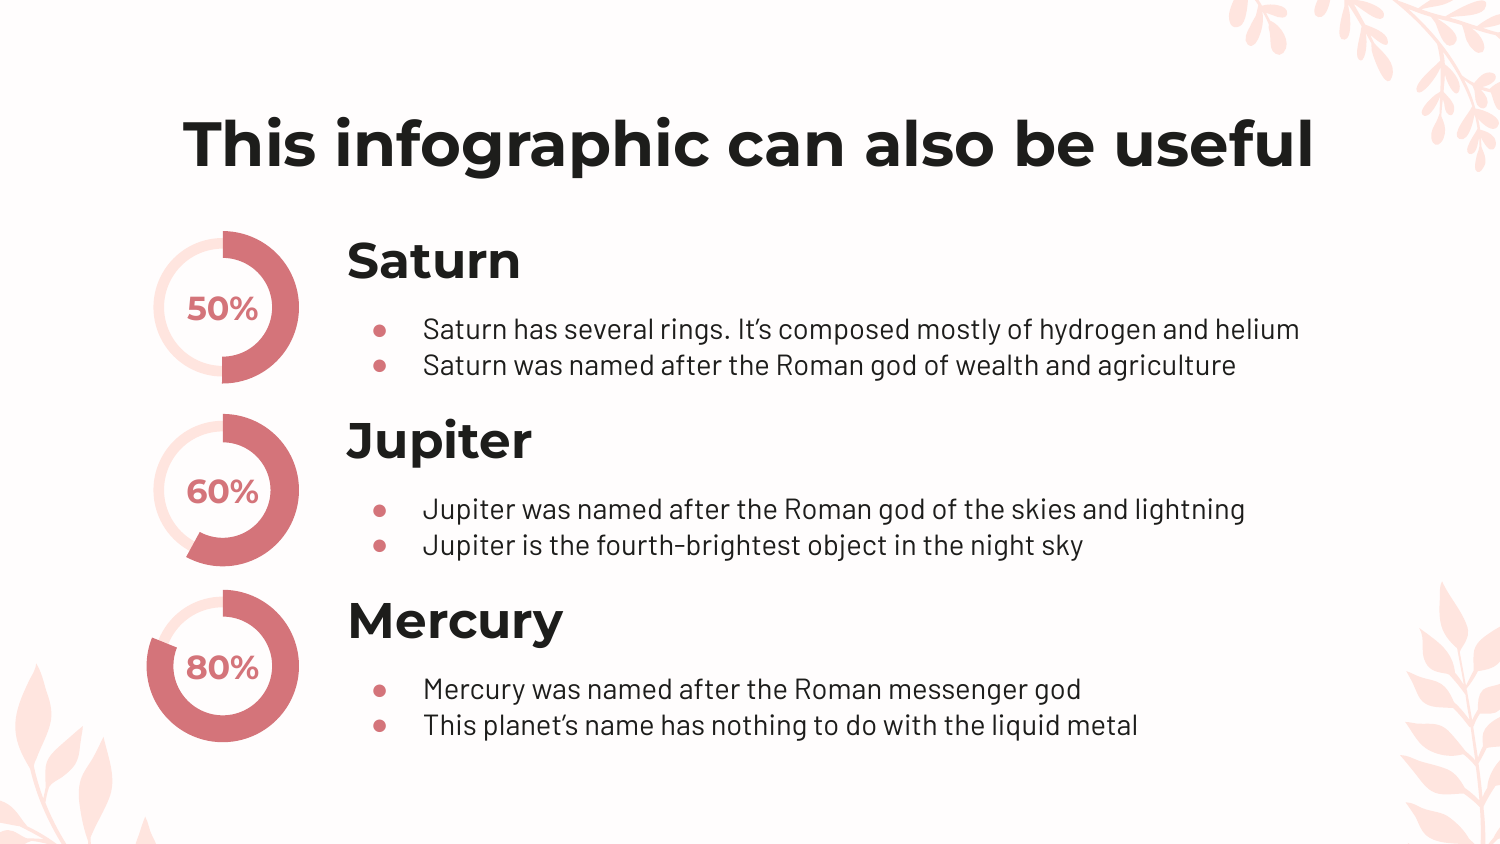

# This infographic can also be useful
Saturn

50%
Saturn has several rings. It’s composed mostly of hydrogen and helium
Saturn was named after the Roman god of wealth and agriculture
Jupiter

60%
Jupiter was named after the Roman god of the skies and lightning
Jupiter is the fourth-brightest object in the night sky
Mercury

80%
Mercury was named after the Roman messenger god
This planet’s name has nothing to do with the liquid metal